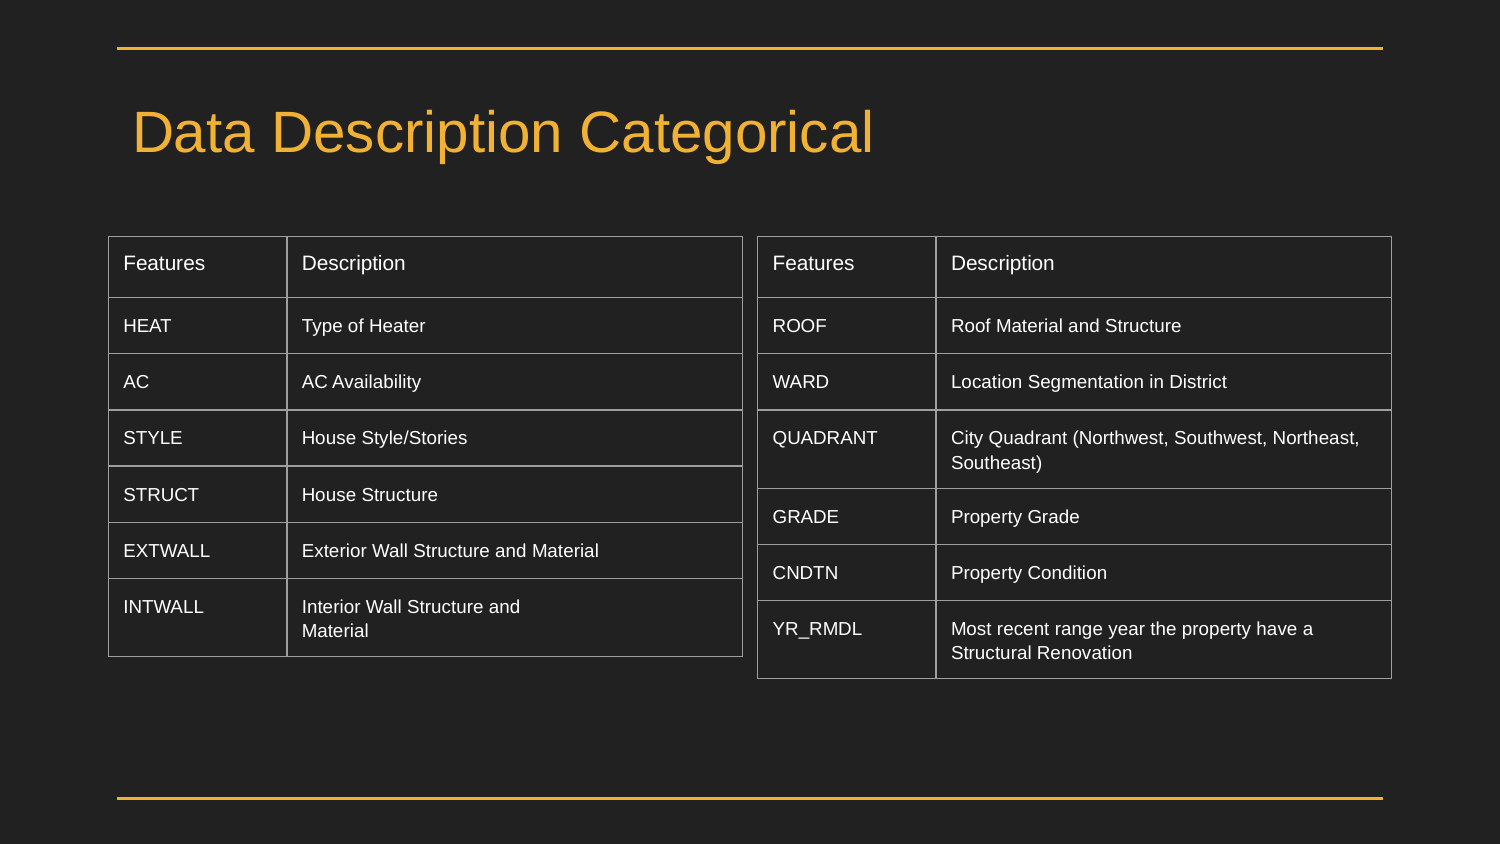

# Data Description Categorical
| Features | Description |
| --- | --- |
| HEAT | Type of Heater |
| AC | AC Availability |
| STYLE | House Style/Stories |
| STRUCT | House Structure |
| EXTWALL | Exterior Wall Structure and Material |
| INTWALL | Interior Wall Structure and Material |
| Features | Description |
| --- | --- |
| ROOF | Roof Material and Structure |
| WARD | Location Segmentation in District |
| QUADRANT | City Quadrant (Northwest, Southwest, Northeast, Southeast) |
| GRADE | Property Grade |
| CNDTN | Property Condition |
| YR\_RMDL | Most recent range year the property have a Structural Renovation |